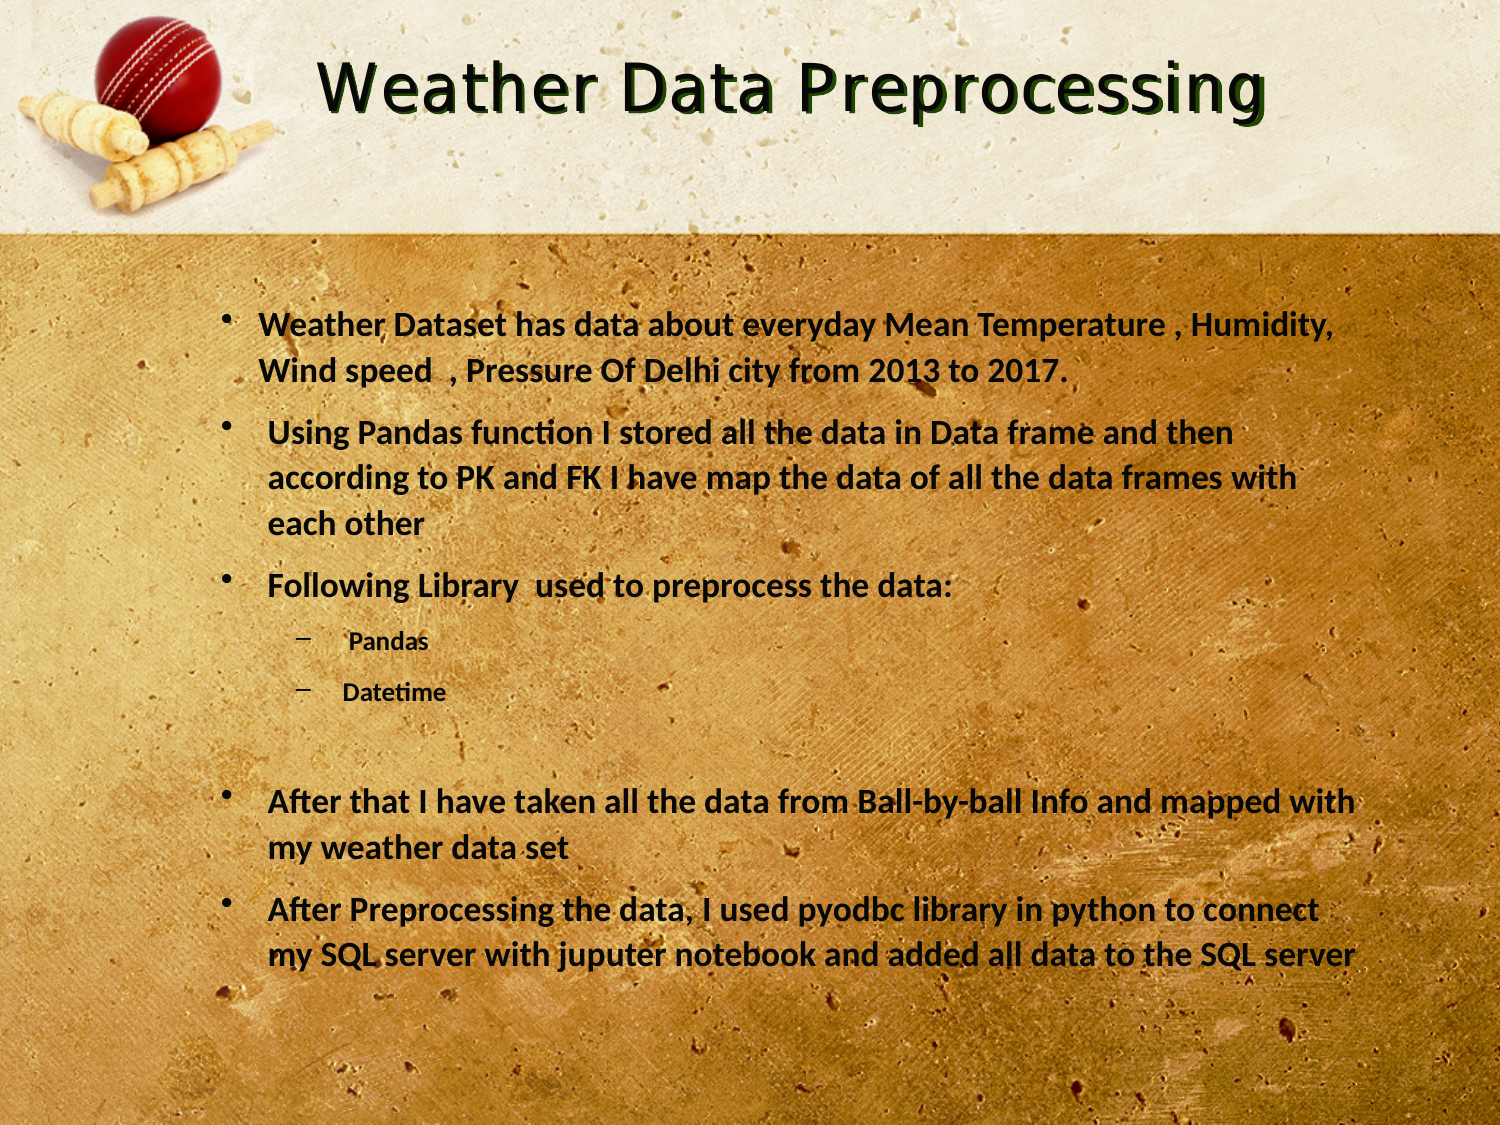

# Weather Data Preprocessing
Weather Dataset has data about everyday Mean Temperature , Humidity, Wind speed  , Pressure Of Delhi city from 2013 to 2017.
Using Pandas function I stored all the data in Data frame and then according to PK and FK I have map the data of all the data frames with each other
Following Library  used to preprocess the data:
 Pandas
Datetime

After that I have taken all the data from Ball-by-ball Info and mapped with my weather data set
After Preprocessing the data, I used pyodbc library in python to connect my SQL server with juputer notebook and added all data to the SQL server